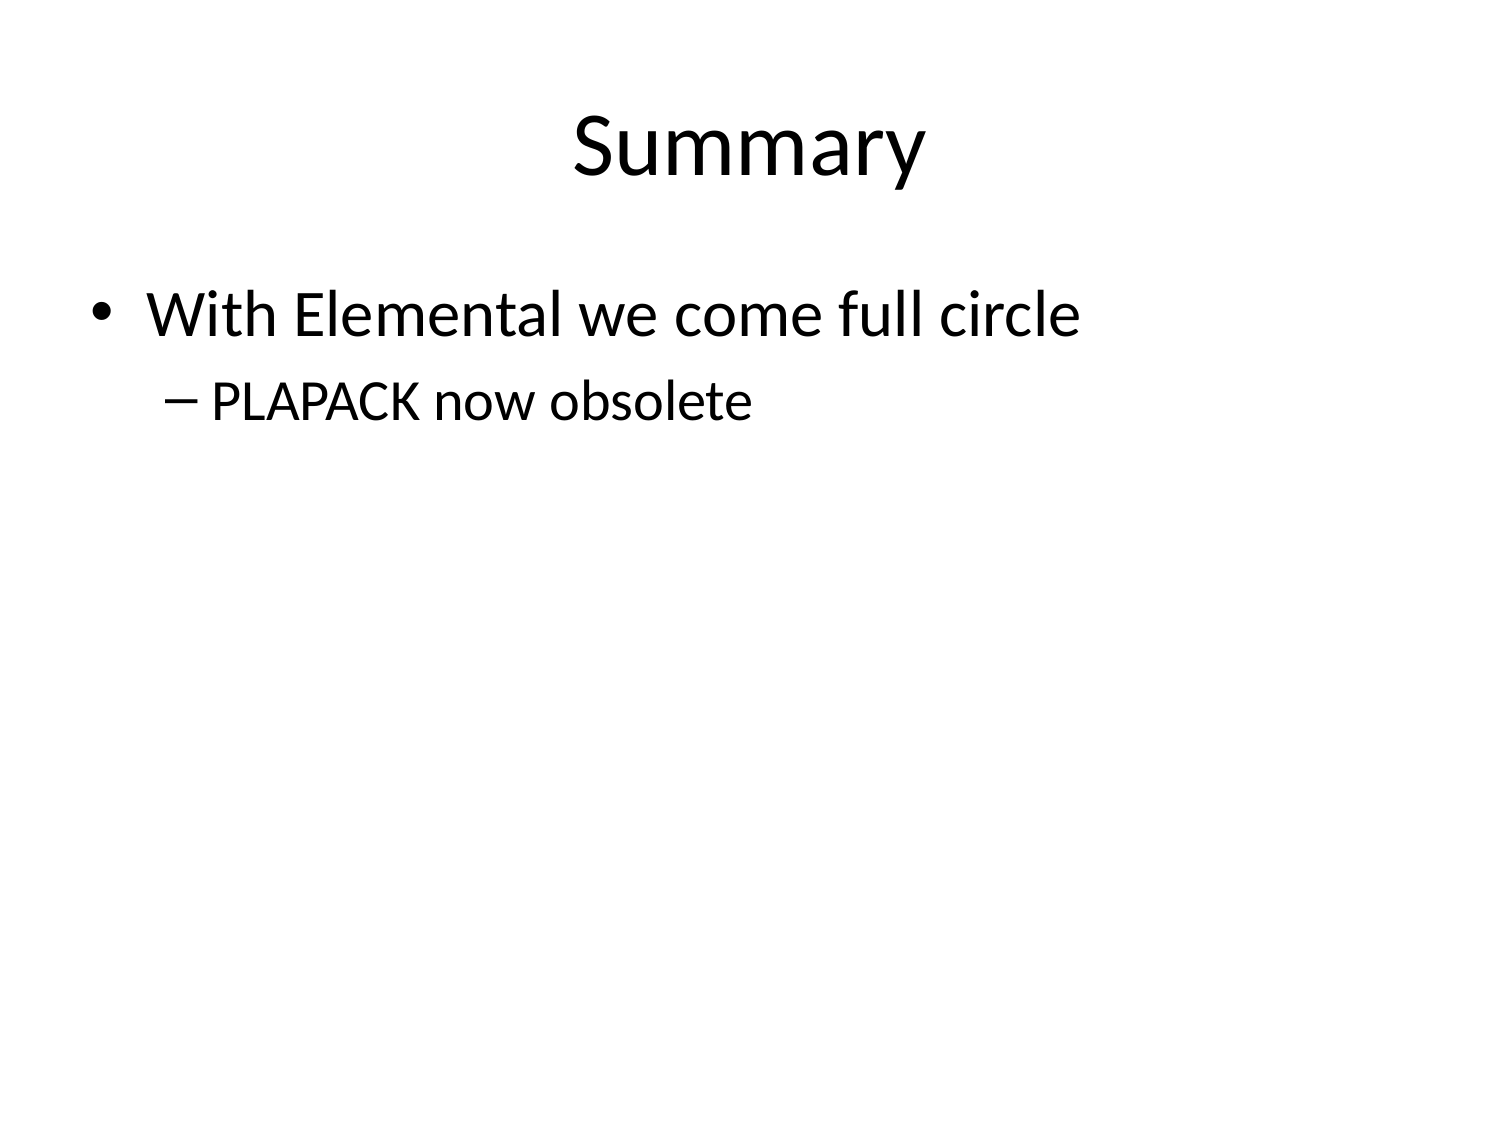

# Summary
With Elemental we come full circle
PLAPACK now obsolete